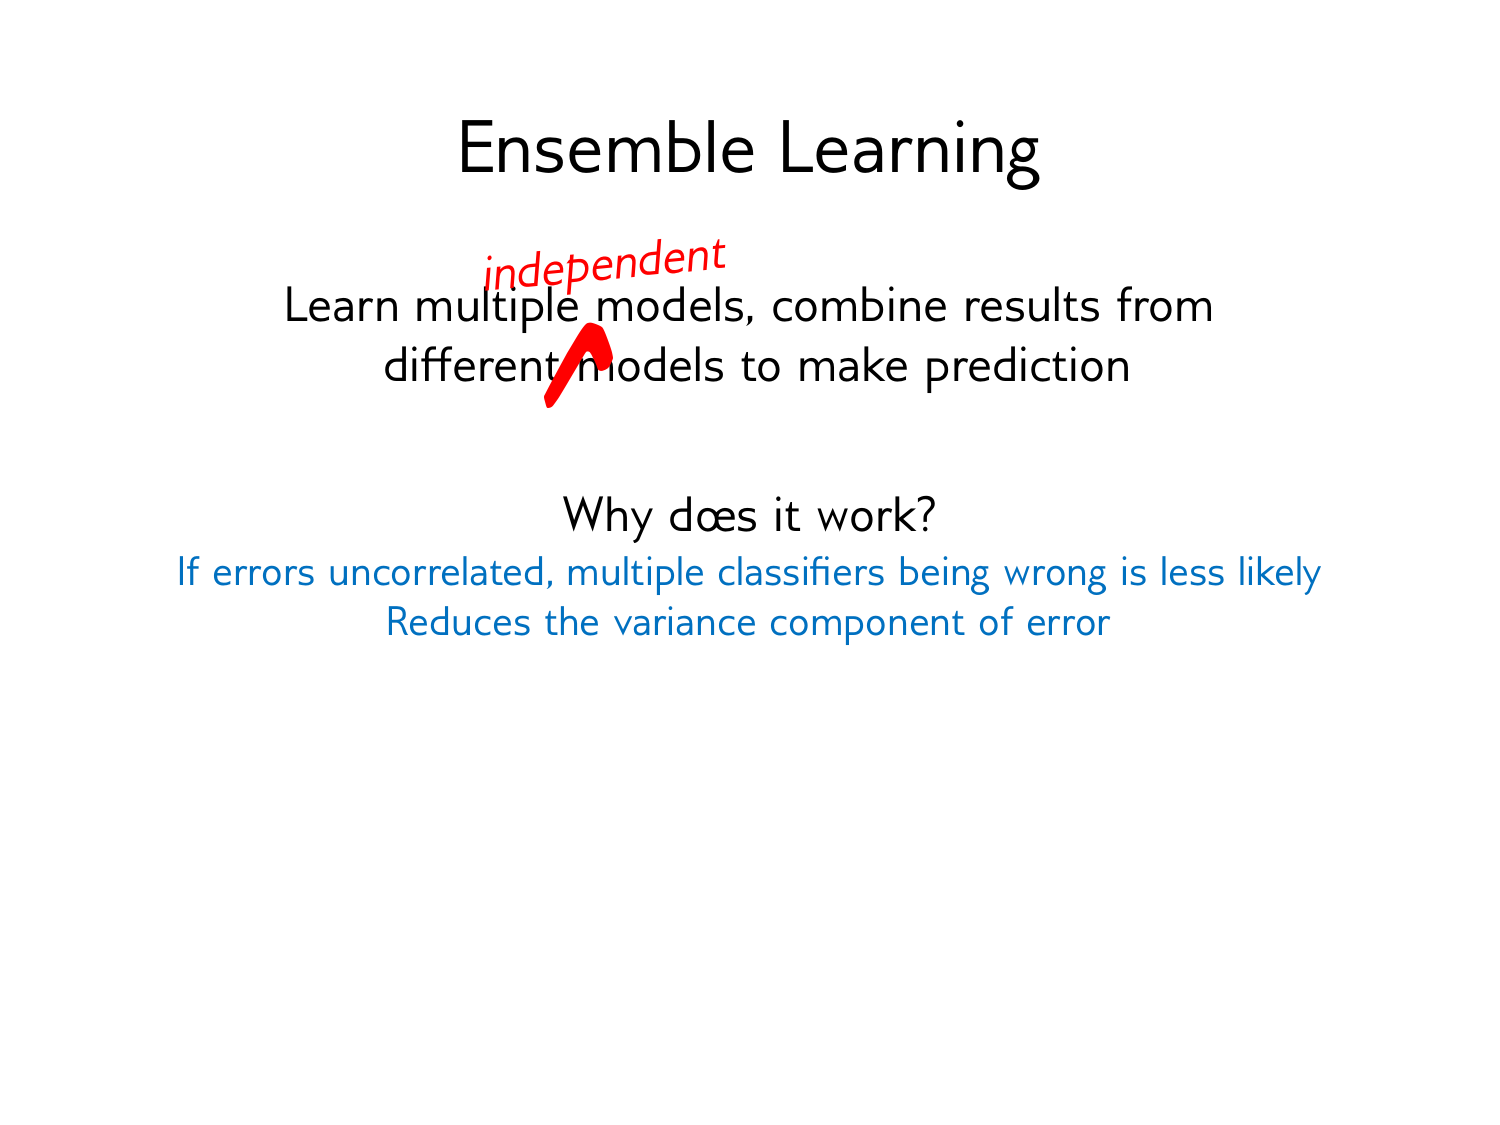

Ensemble Learning
independent
Learn multiple models, combine results from
 different models to make prediction
✔
Why does it work?
If errors uncorrelated, multiple classifiers being wrong is less likely
Reduces the variance component of error